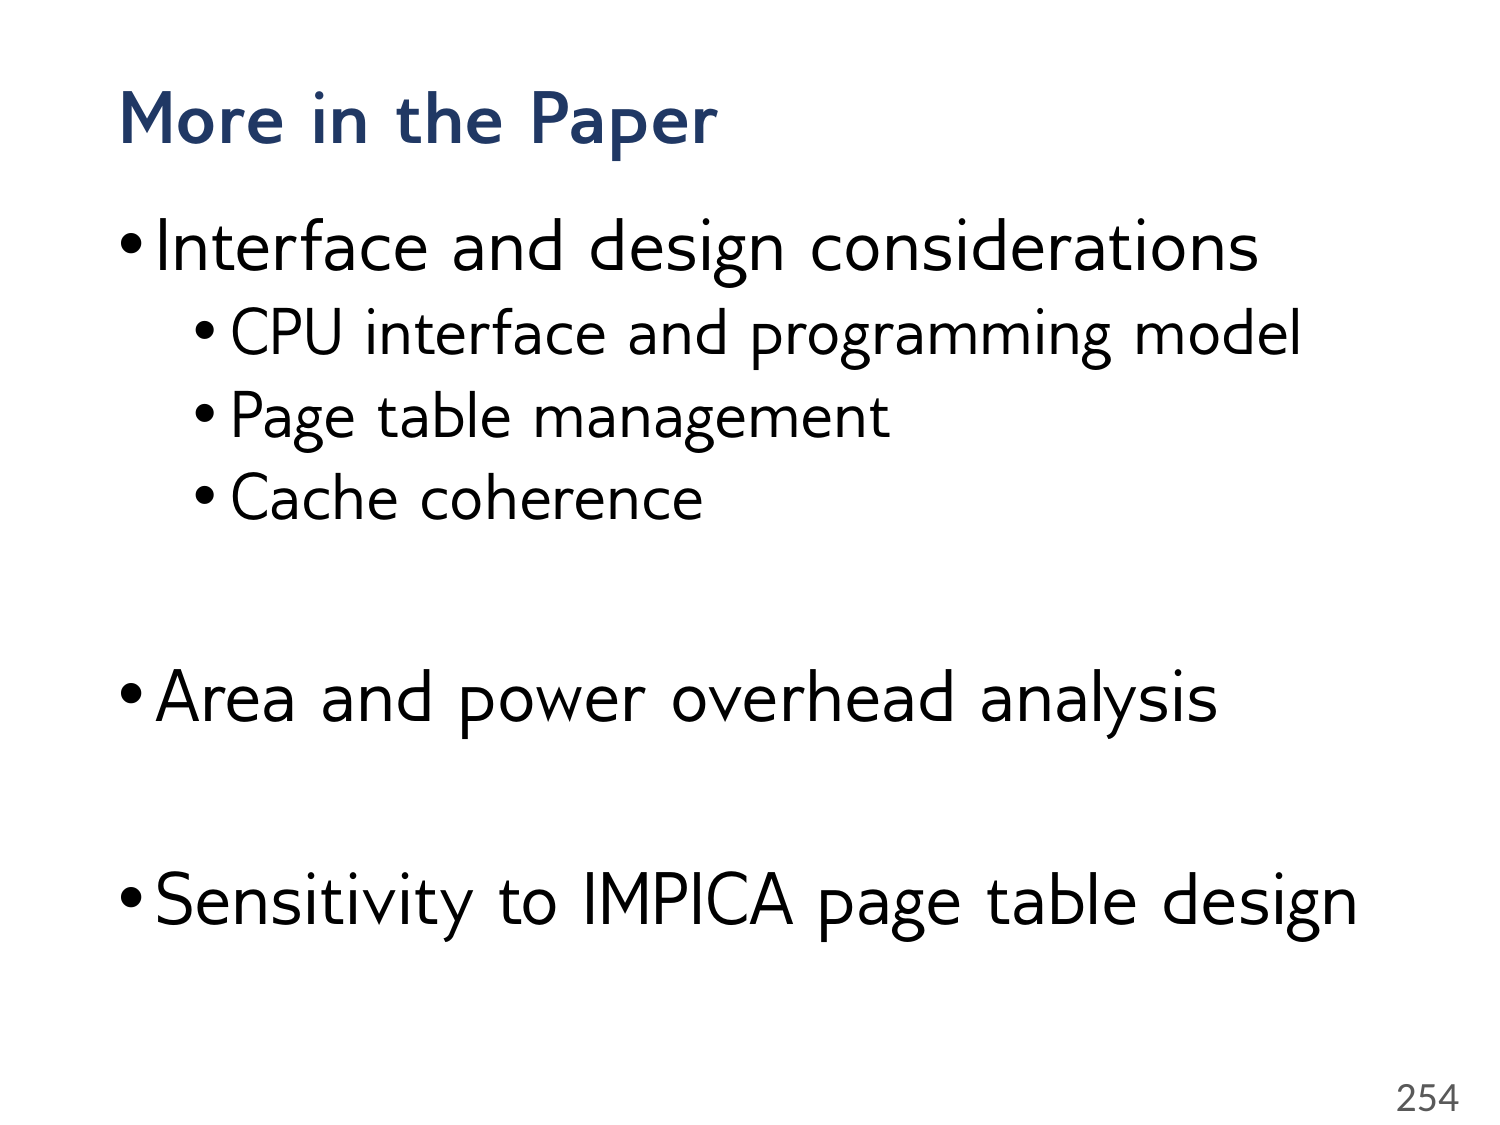

# More in the Paper
Interface and design considerations
CPU interface and programming model
Page table management
Cache coherence

Area and power overhead analysis

Sensitivity to IMPICA page table design

254